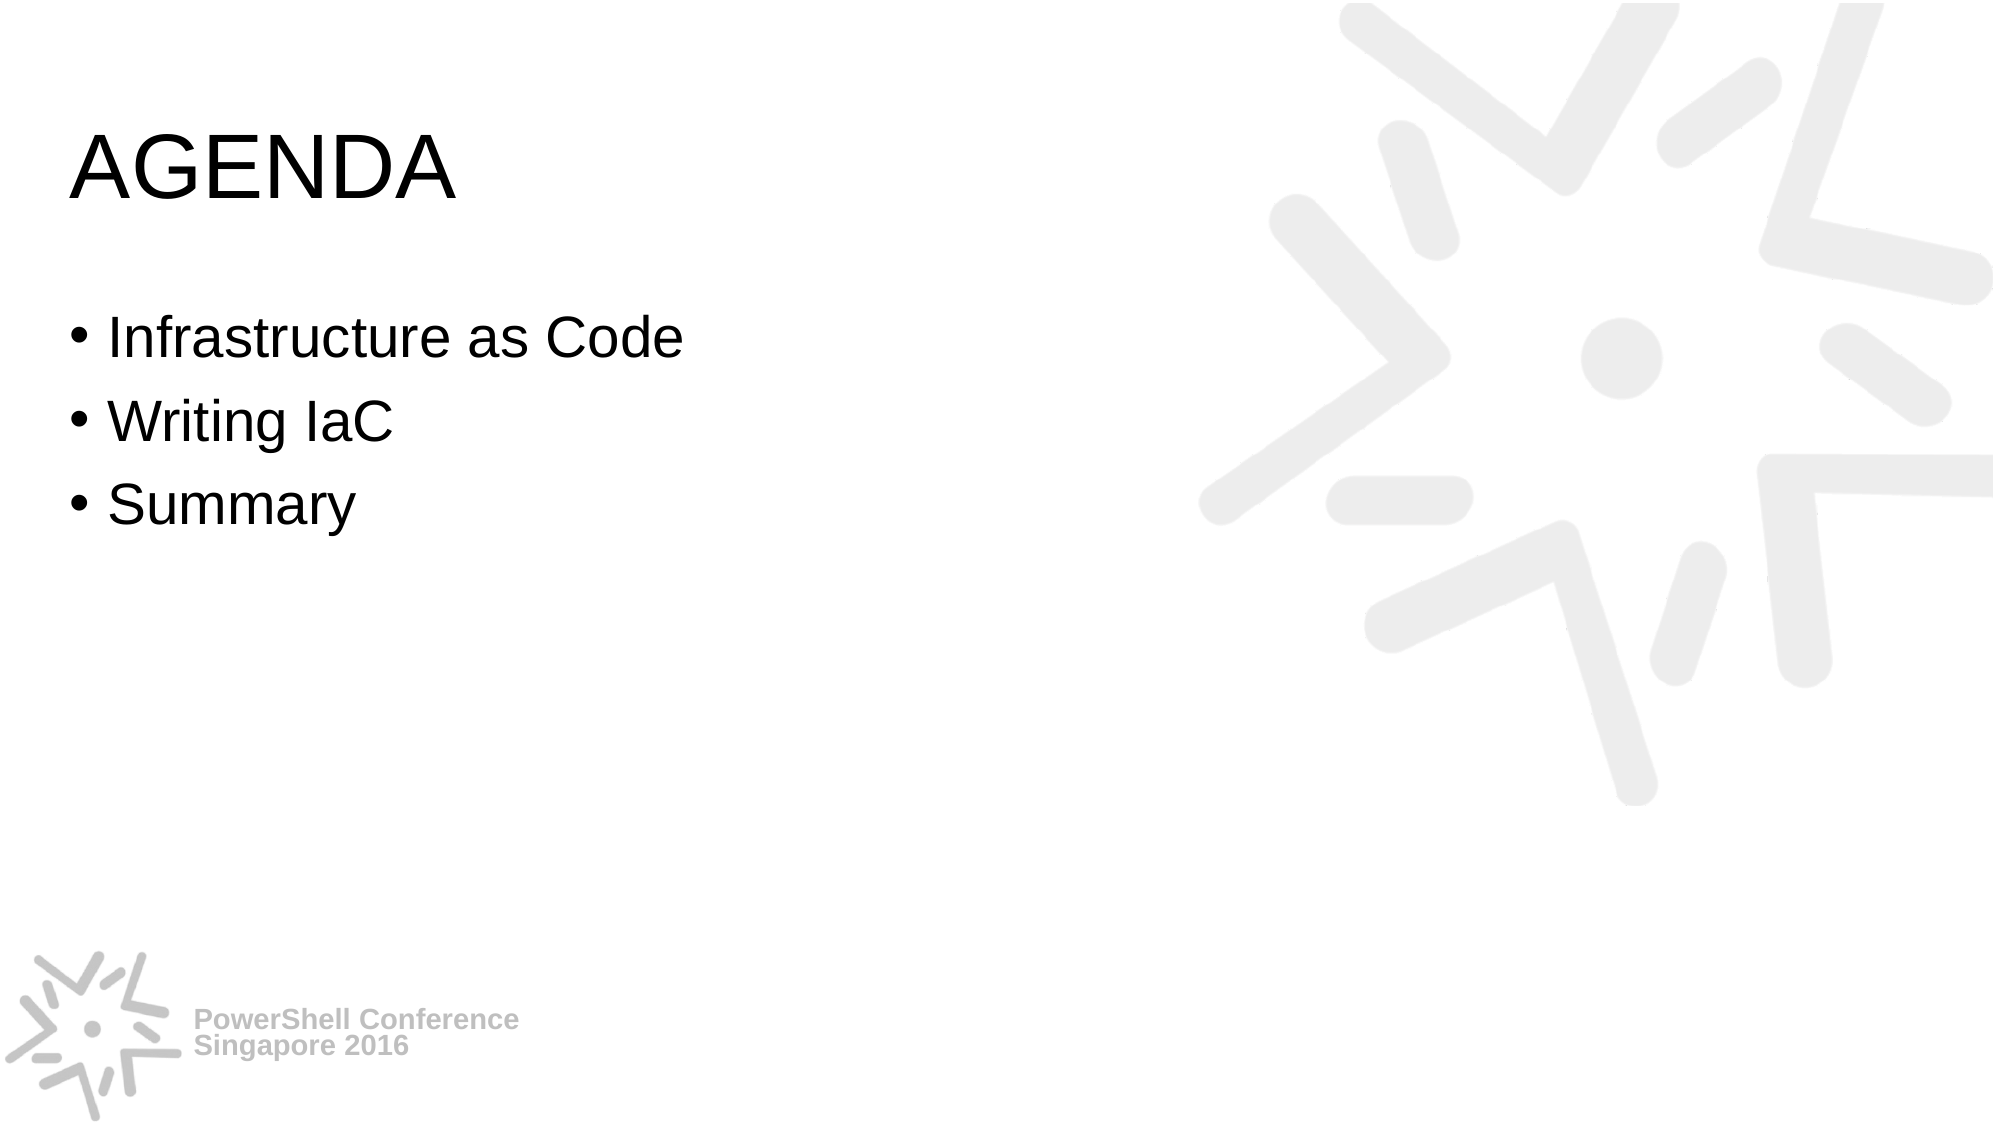

# AGENDA
Infrastructure as Code
Writing IaC
Summary